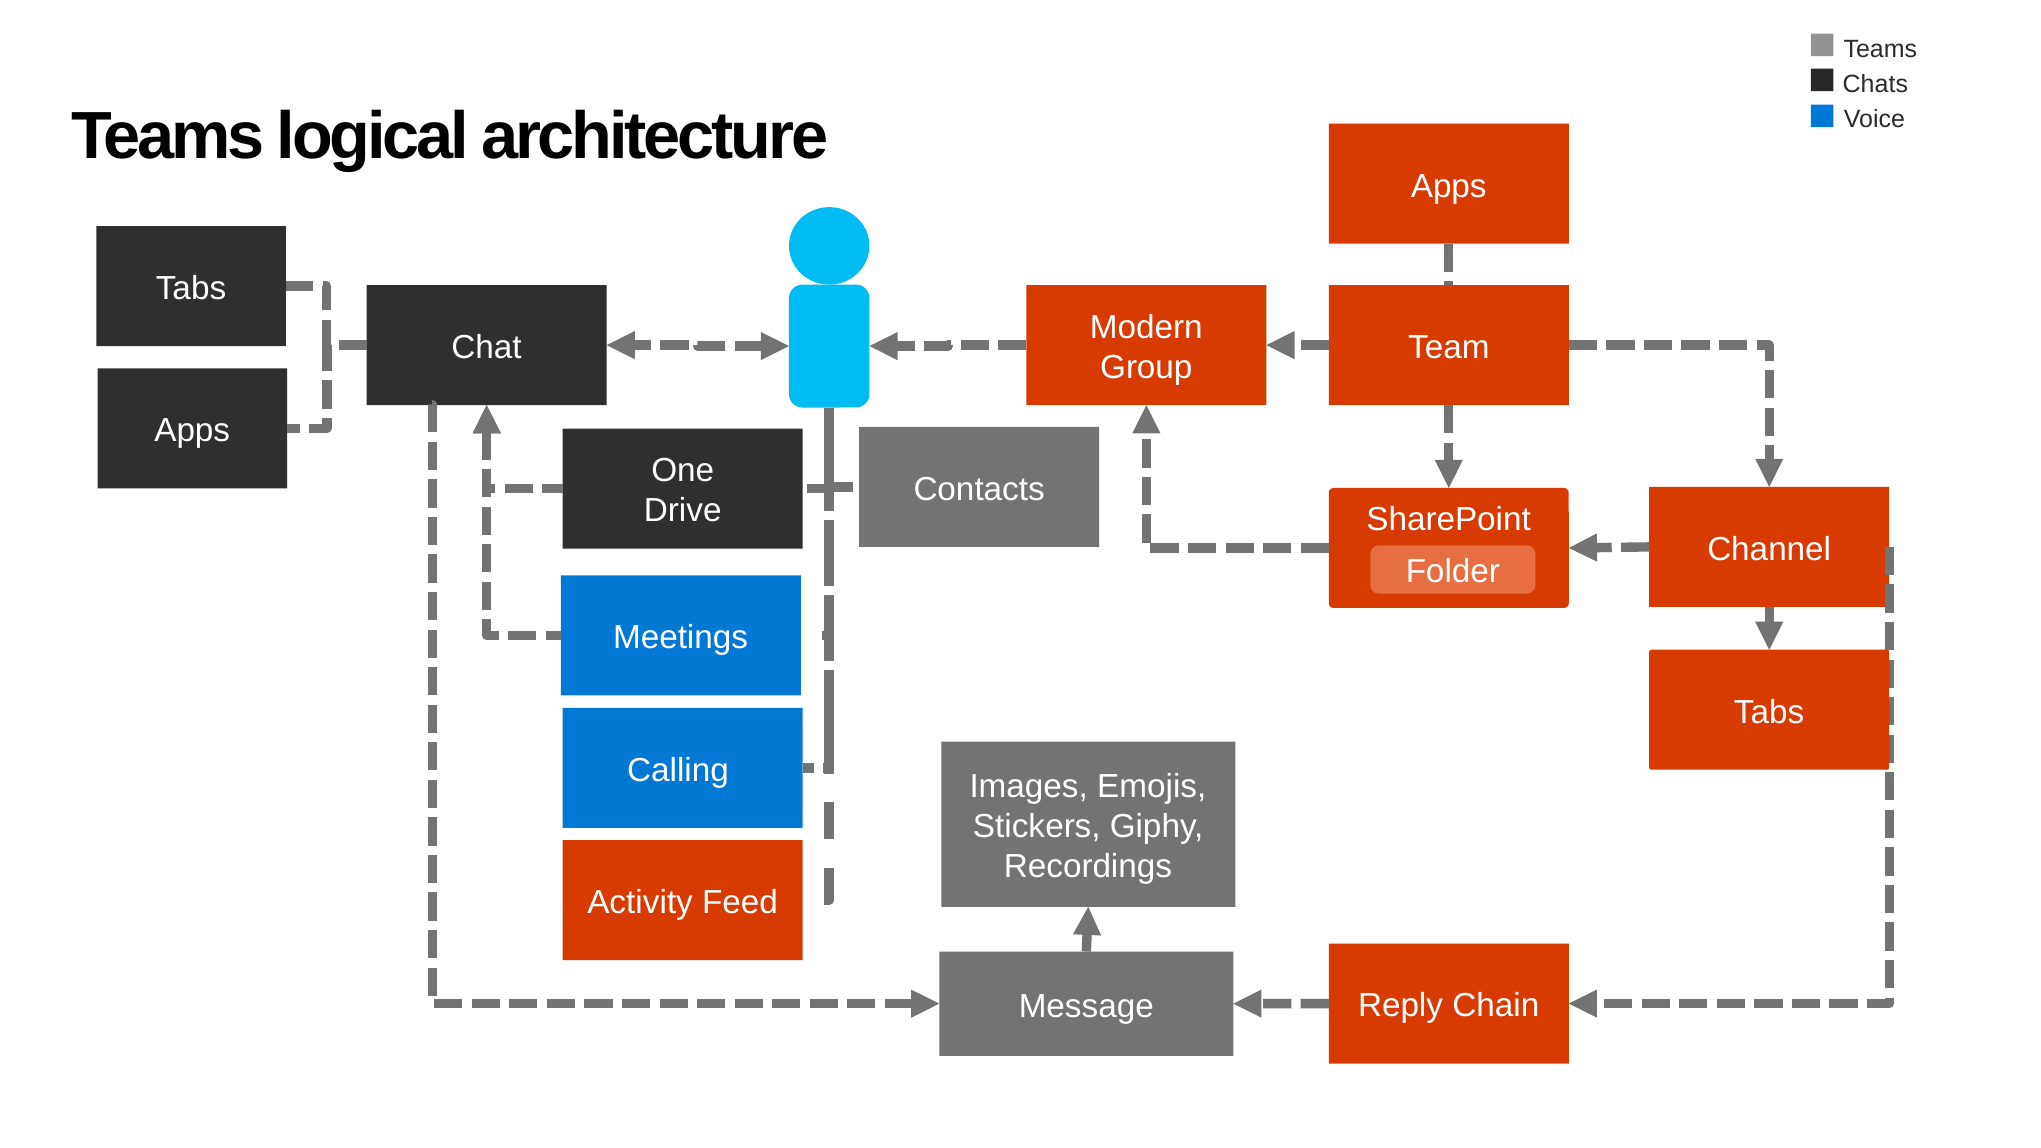

Teams

Chats

# Teams logical architecture
Voice

Apps

Tabs
Chat
Modern Group
Team
Apps
Contacts
One
Drive
Channel
SharePoint
Folder
Meetings
Tabs
Calling
Images, Emojis, Stickers, Giphy, Recordings
Activity Feed
Reply Chain
Message